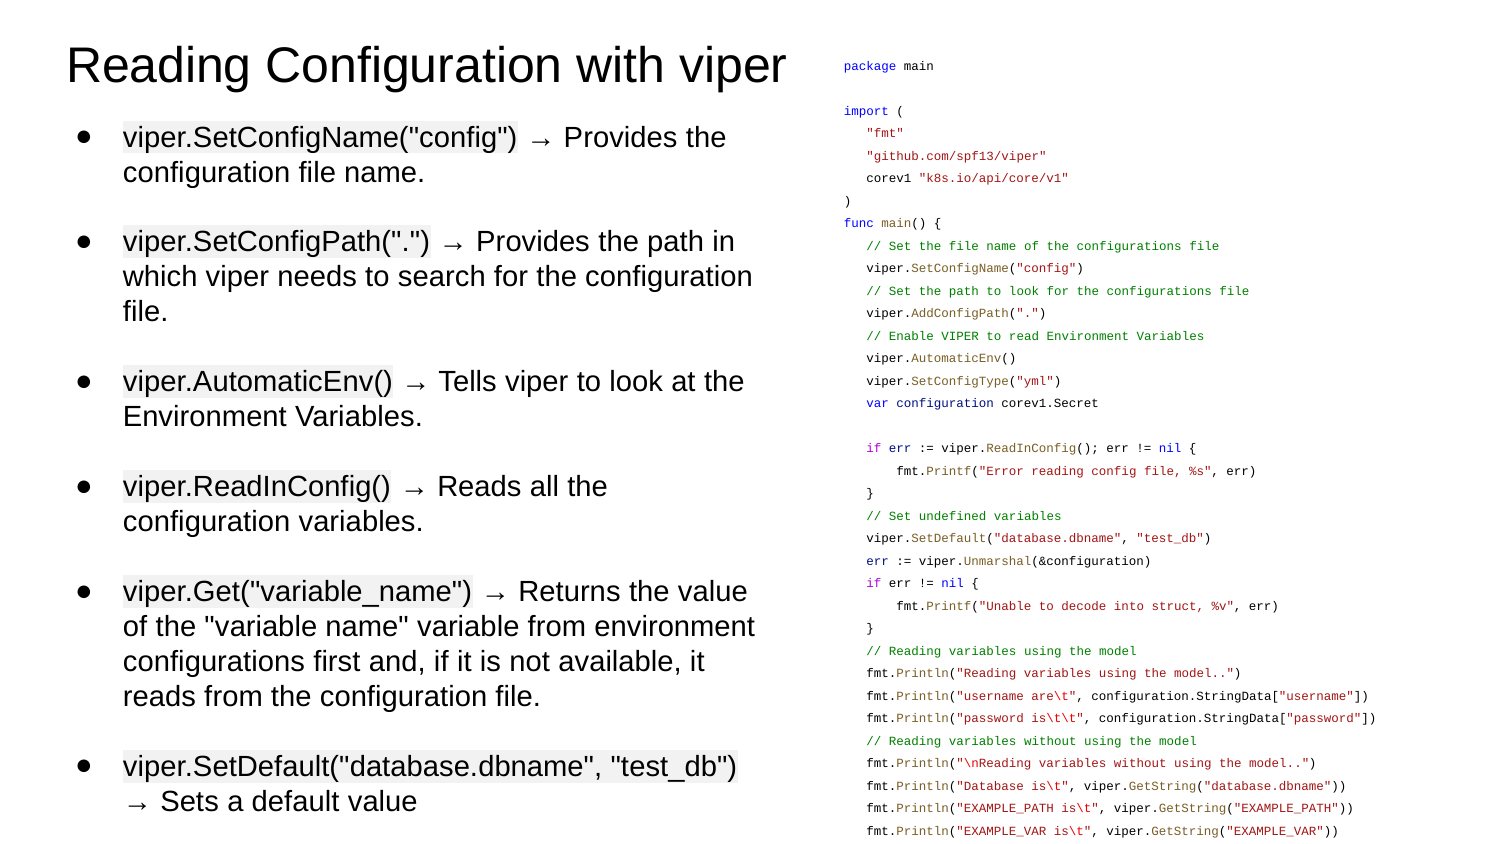

# Reading Configuration with viper
package main

import (
   "fmt"
   "github.com/spf13/viper"
   corev1 "k8s.io/api/core/v1"
)
func main() {
   // Set the file name of the configurations file
   viper.SetConfigName("config")
   // Set the path to look for the configurations file
   viper.AddConfigPath(".")
   // Enable VIPER to read Environment Variables
   viper.AutomaticEnv()
   viper.SetConfigType("yml")
   var configuration corev1.Secret

   if err := viper.ReadInConfig(); err != nil {
       fmt.Printf("Error reading config file, %s", err)
   }
   // Set undefined variables
   viper.SetDefault("database.dbname", "test_db")
   err := viper.Unmarshal(&configuration)
   if err != nil {
       fmt.Printf("Unable to decode into struct, %v", err)
   }
   // Reading variables using the model
   fmt.Println("Reading variables using the model..")
   fmt.Println("username are\t", configuration.StringData["username"])
   fmt.Println("password is\t\t", configuration.StringData["password"])
   // Reading variables without using the model
   fmt.Println("\nReading variables without using the model..")
   fmt.Println("Database is\t", viper.GetString("database.dbname"))
   fmt.Println("EXAMPLE_PATH is\t", viper.GetString("EXAMPLE_PATH"))
   fmt.Println("EXAMPLE_VAR is\t", viper.GetString("EXAMPLE_VAR"))
}

viper.SetConfigName("config") → Provides the configuration file name.

viper.SetConfigPath(".") → Provides the path in which viper needs to search for the configuration file.

viper.AutomaticEnv() → Tells viper to look at the Environment Variables.

viper.ReadInConfig() → Reads all the configuration variables.

viper.Get("variable_name") → Returns the value of the "variable name" variable from environment configurations first and, if it is not available, it reads from the configuration file.

viper.SetDefault("database.dbname", "test_db") → Sets a default value